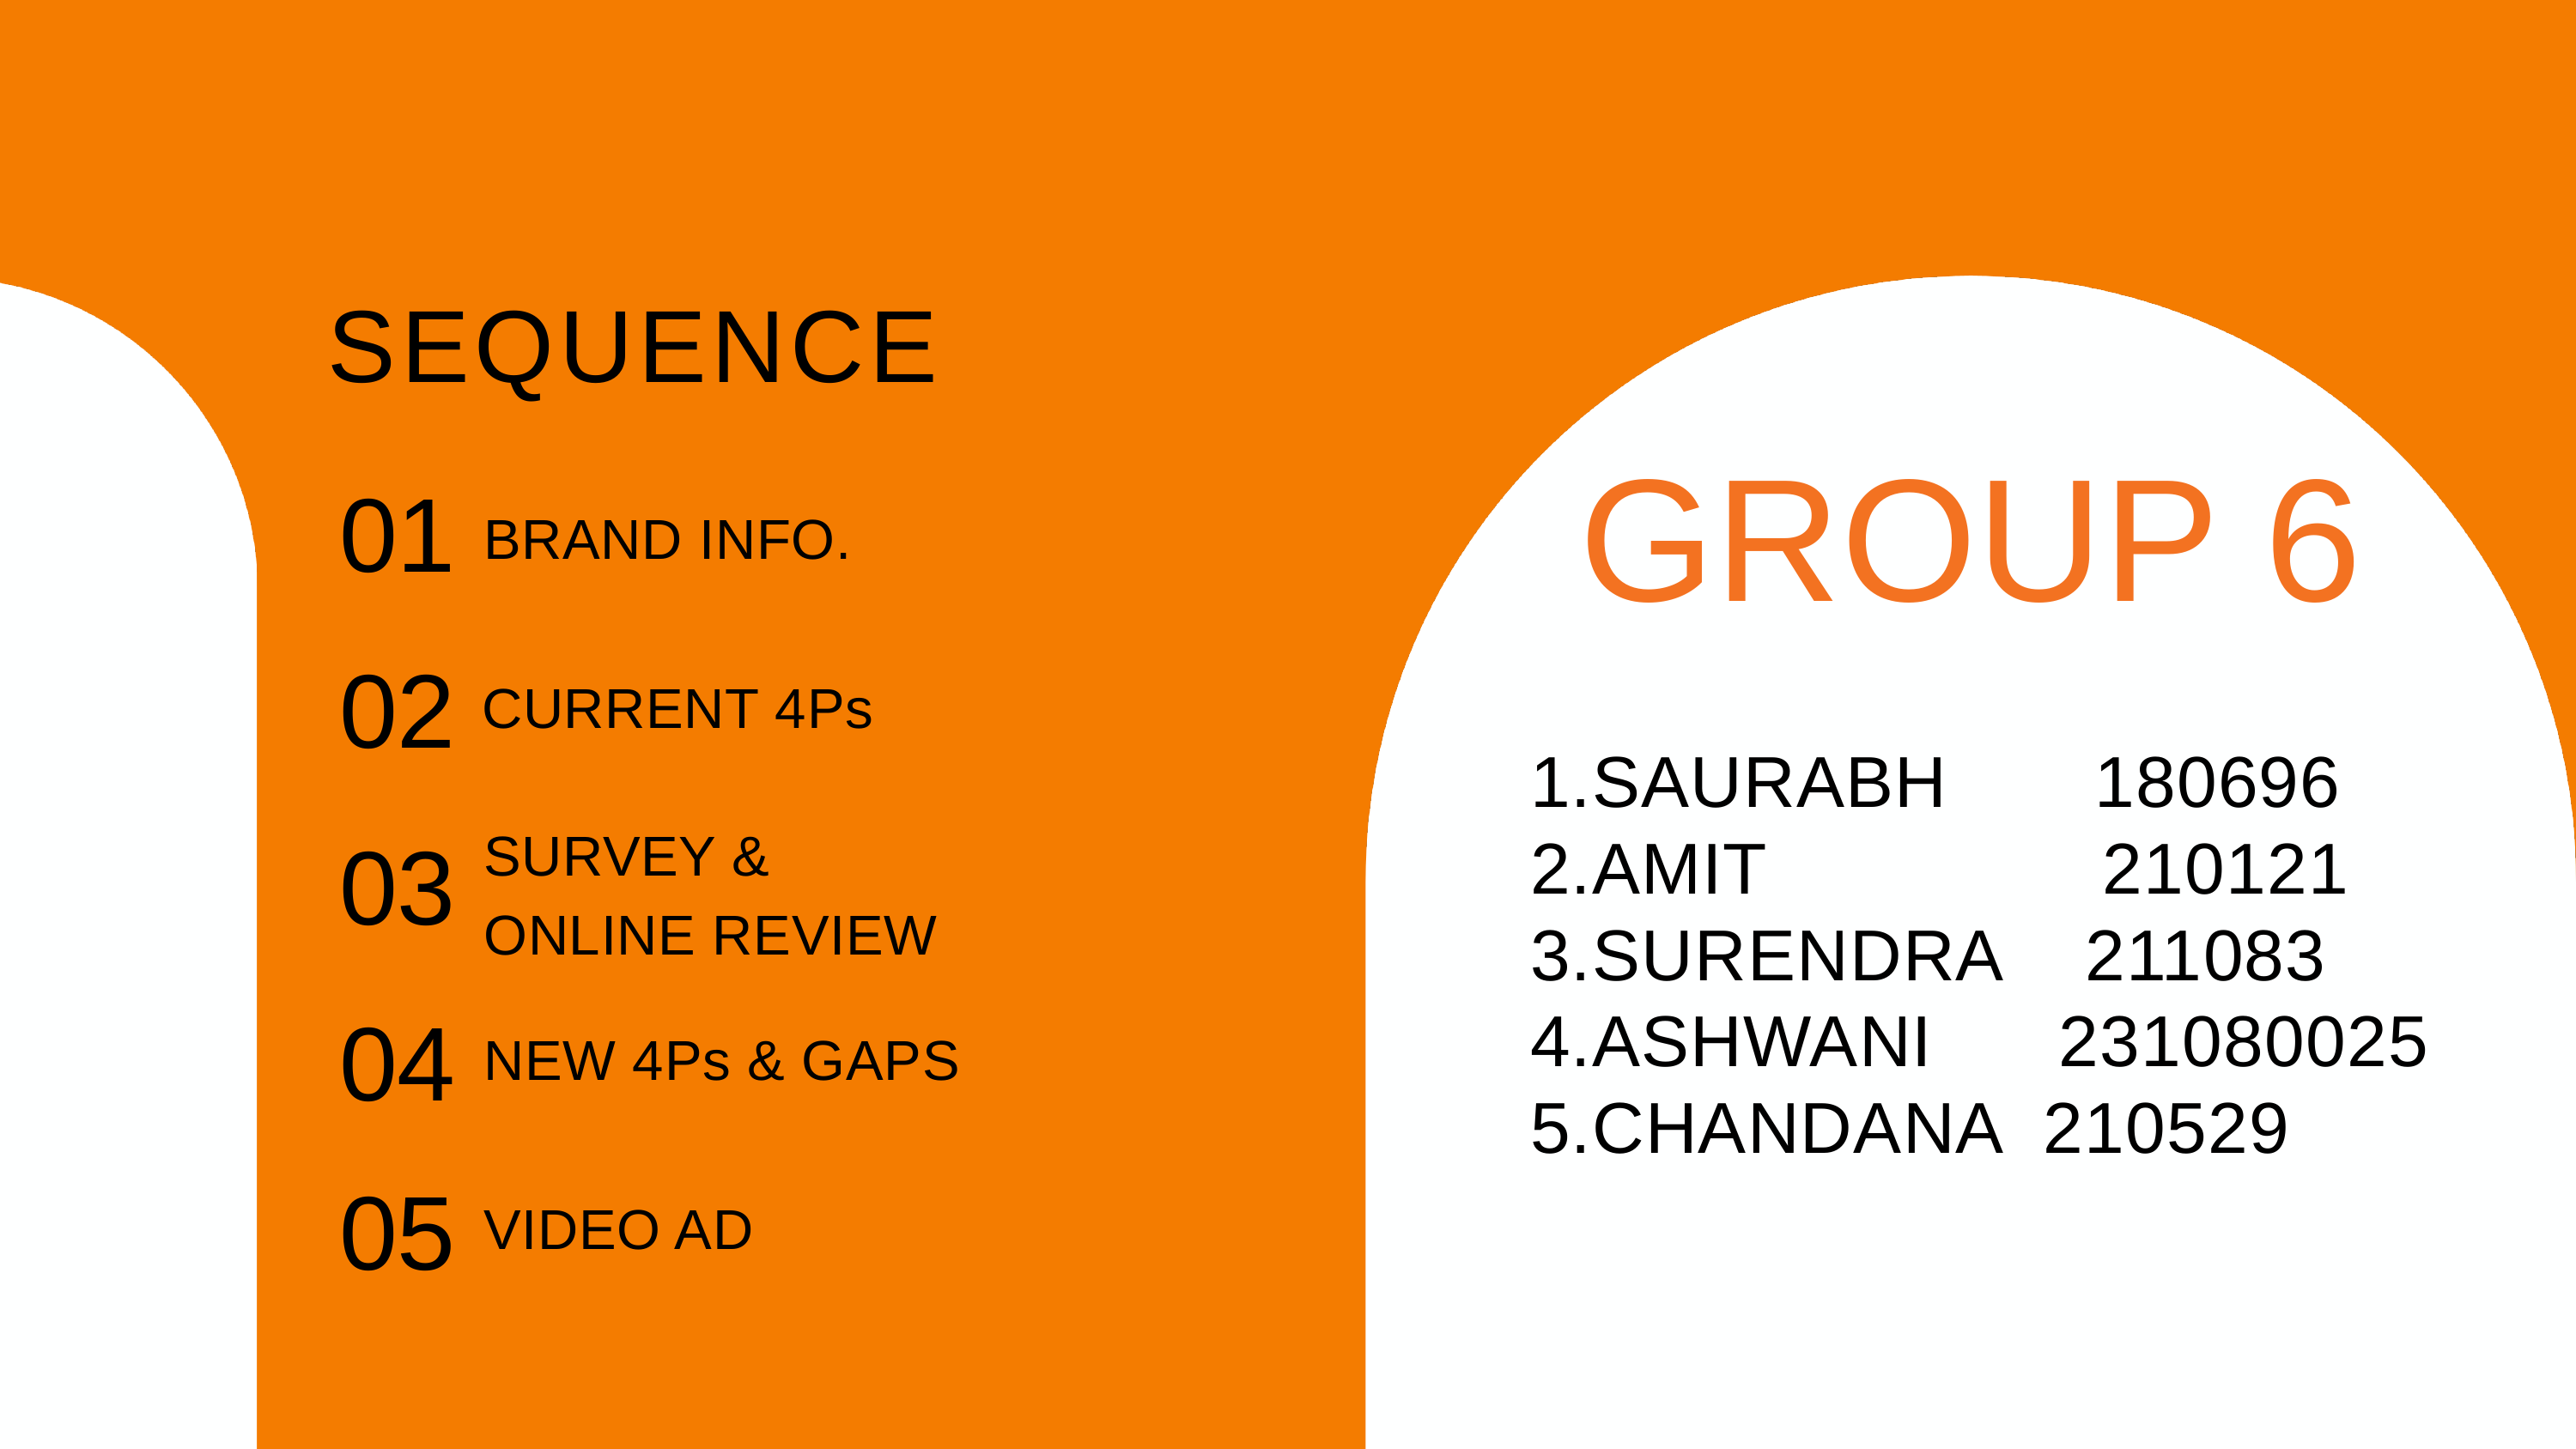

SEQUENCE

01
BRAND INFO.
GROUP 6
02
CURRENT 4Ps
SAURABH       180696
AMIT                210121
SURENDRA    211083
ASHWANI      231080025
CHANDANA  210529

03
SURVEY & ONLINE REVIEW
04
NEW 4Ps & GAPS
05
VIDEO AD